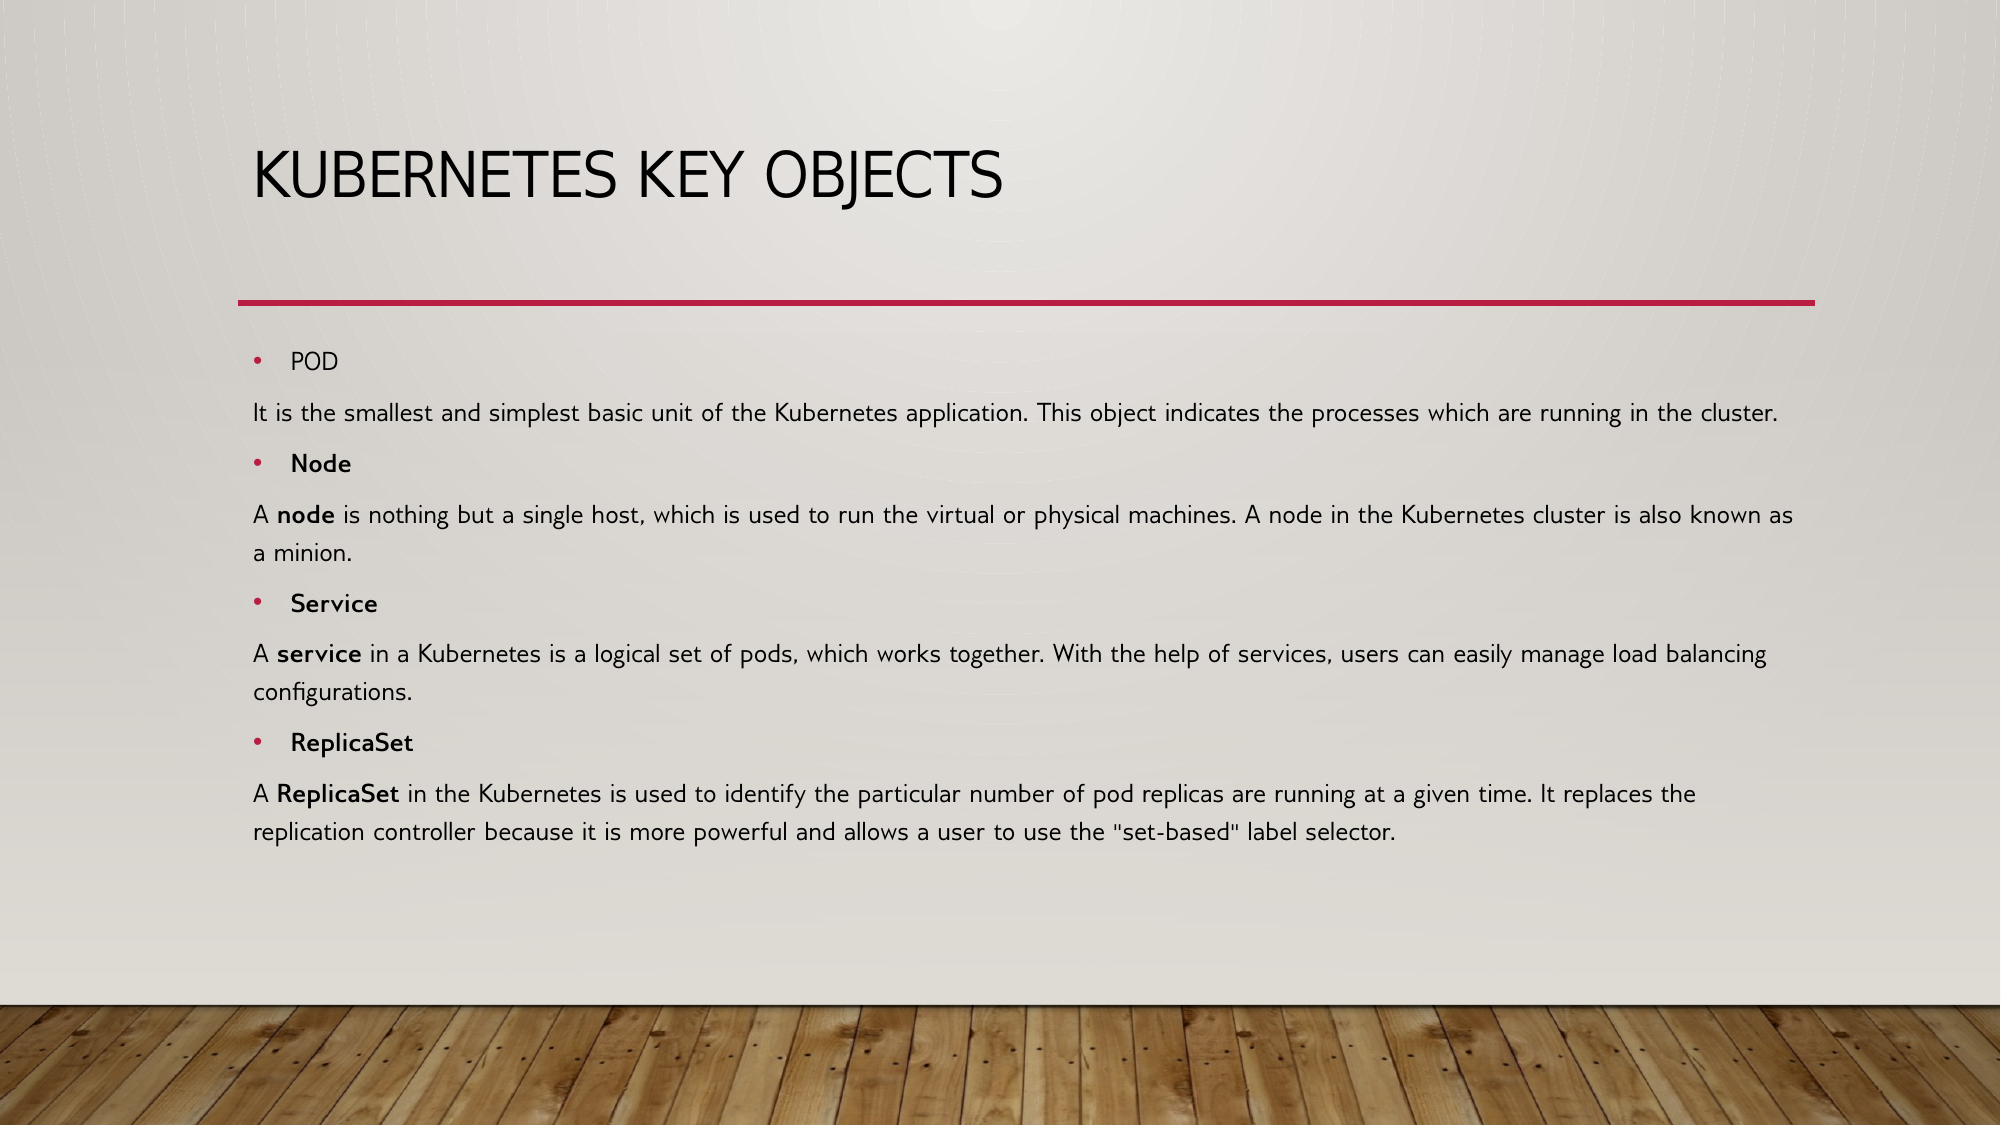

# KUBERNETES KEY OBJECTS
POD
It is the smallest and simplest basic unit of the Kubernetes application. This object indicates the processes which are running in the cluster.
Node
A node is nothing but a single host, which is used to run the virtual or physical machines. A node in the Kubernetes cluster is also known as a minion.
Service
A service in a Kubernetes is a logical set of pods, which works together. With the help of services, users can easily manage load balancing configurations.
ReplicaSet
A ReplicaSet in the Kubernetes is used to identify the particular number of pod replicas are running at a given time. It replaces the replication controller because it is more powerful and allows a user to use the "set-based" label selector.